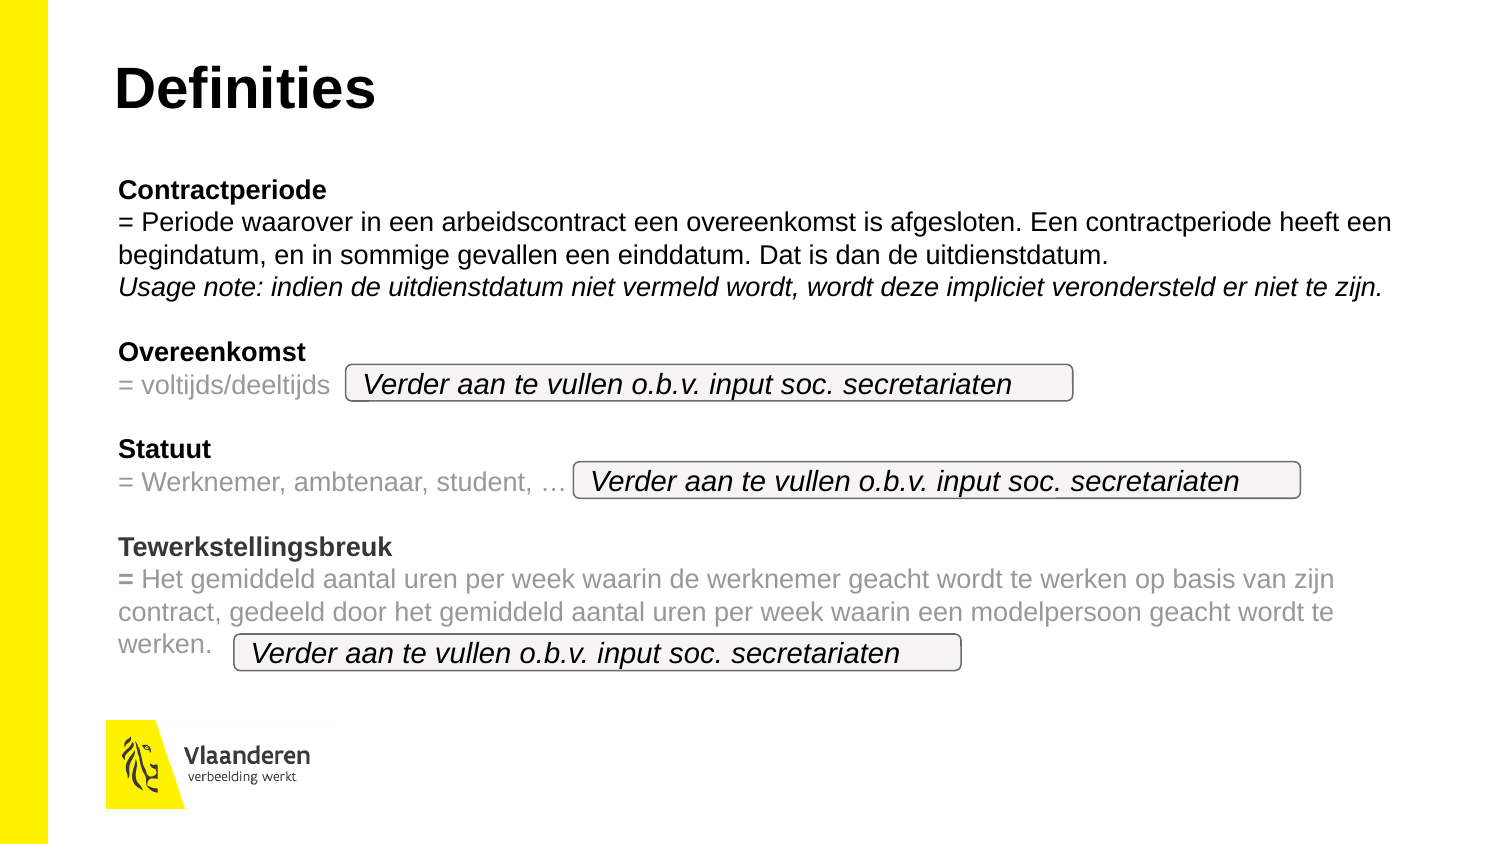

Definities
Contractperiode
= Periode waarover in een arbeidscontract een overeenkomst is afgesloten. Een contractperiode heeft een begindatum, en in sommige gevallen een einddatum. Dat is dan de uitdienstdatum.
Usage note: indien de uitdienstdatum niet vermeld wordt, wordt deze impliciet verondersteld er niet te zijn.

Overeenkomst
= voltijds/deeltijds

Statuut
= Werknemer, ambtenaar, student, …

Tewerkstellingsbreuk
= Het gemiddeld aantal uren per week waarin de werknemer geacht wordt te werken op basis van zijn contract, gedeeld door het gemiddeld aantal uren per week waarin een modelpersoon geacht wordt te werken.
Verder aan te vullen o.b.v. input soc. secretariaten
Verder aan te vullen o.b.v. input soc. secretariaten
Verder aan te vullen o.b.v. input soc. secretariaten